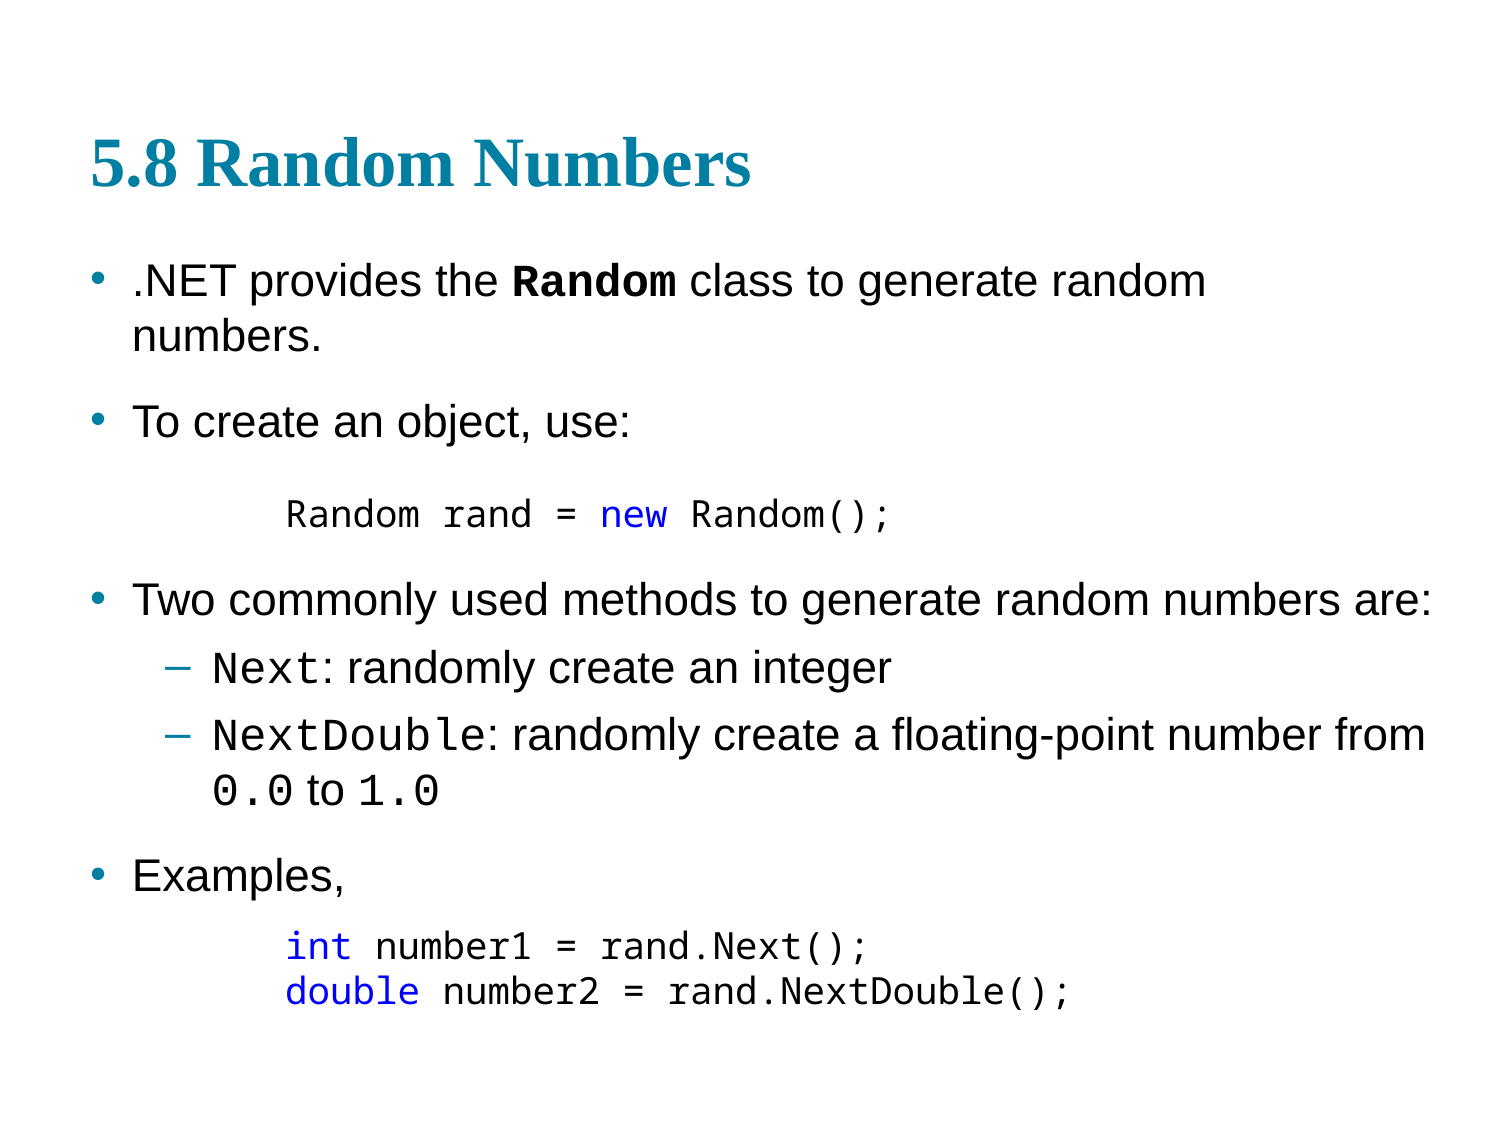

# 5.8 Random Numbers
.N E T provides the Random class to generate random numbers.
To create an object, use:
Random rand = new Random();
Two commonly used methods to generate random numbers are:
Next: randomly create an integer
NextDouble: randomly create a floating-point number from 0.0 to 1.0
Examples,
int number1 = rand.Next();
double number2 = rand.NextDouble();